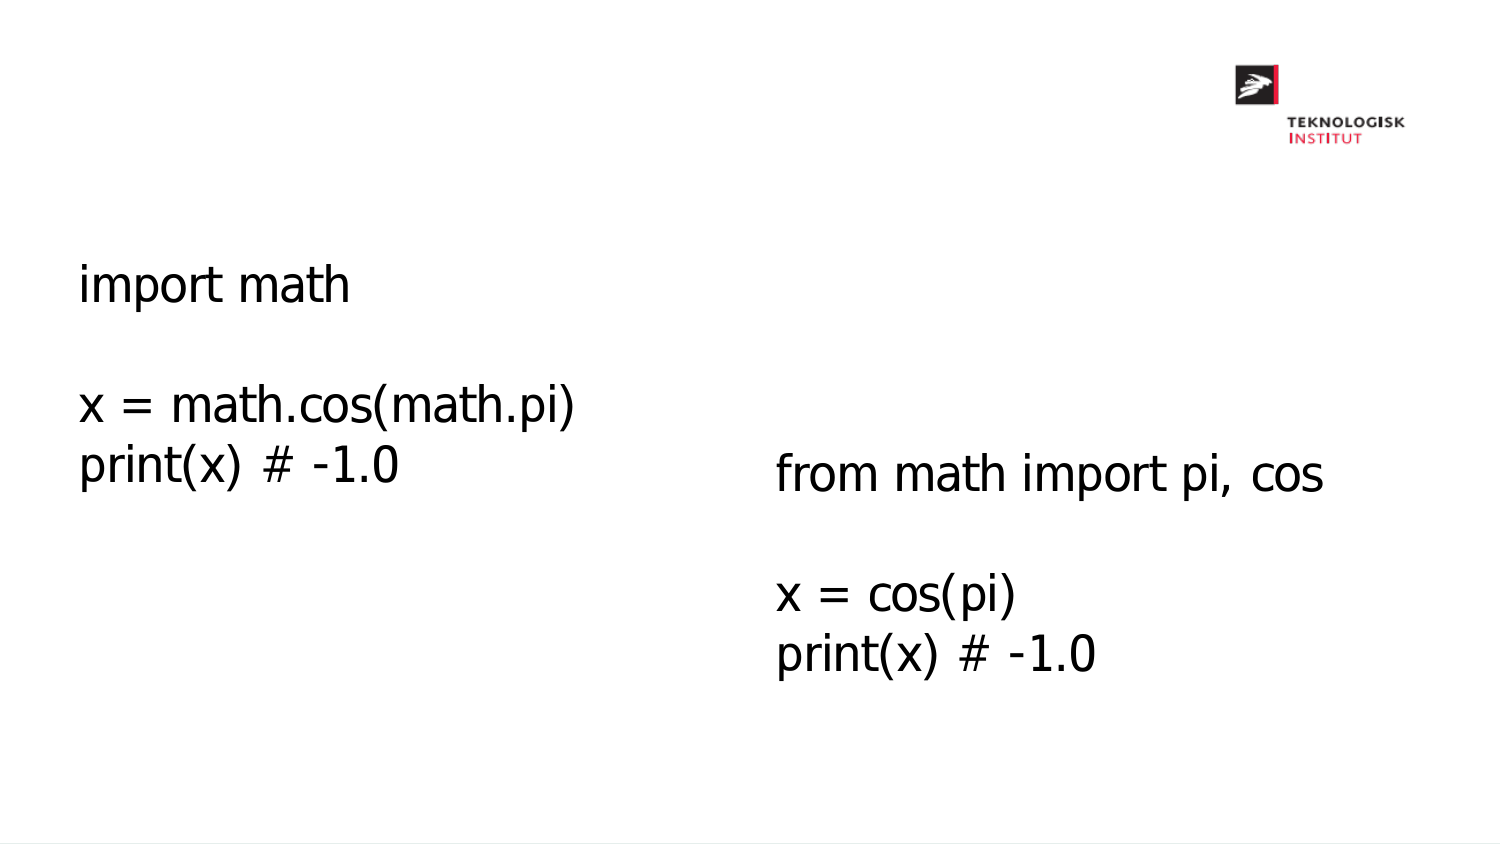

import math

x = math.cos(math.pi)
print(x) # -1.0
from math import pi, cos

x = cos(pi)
print(x) # -1.0